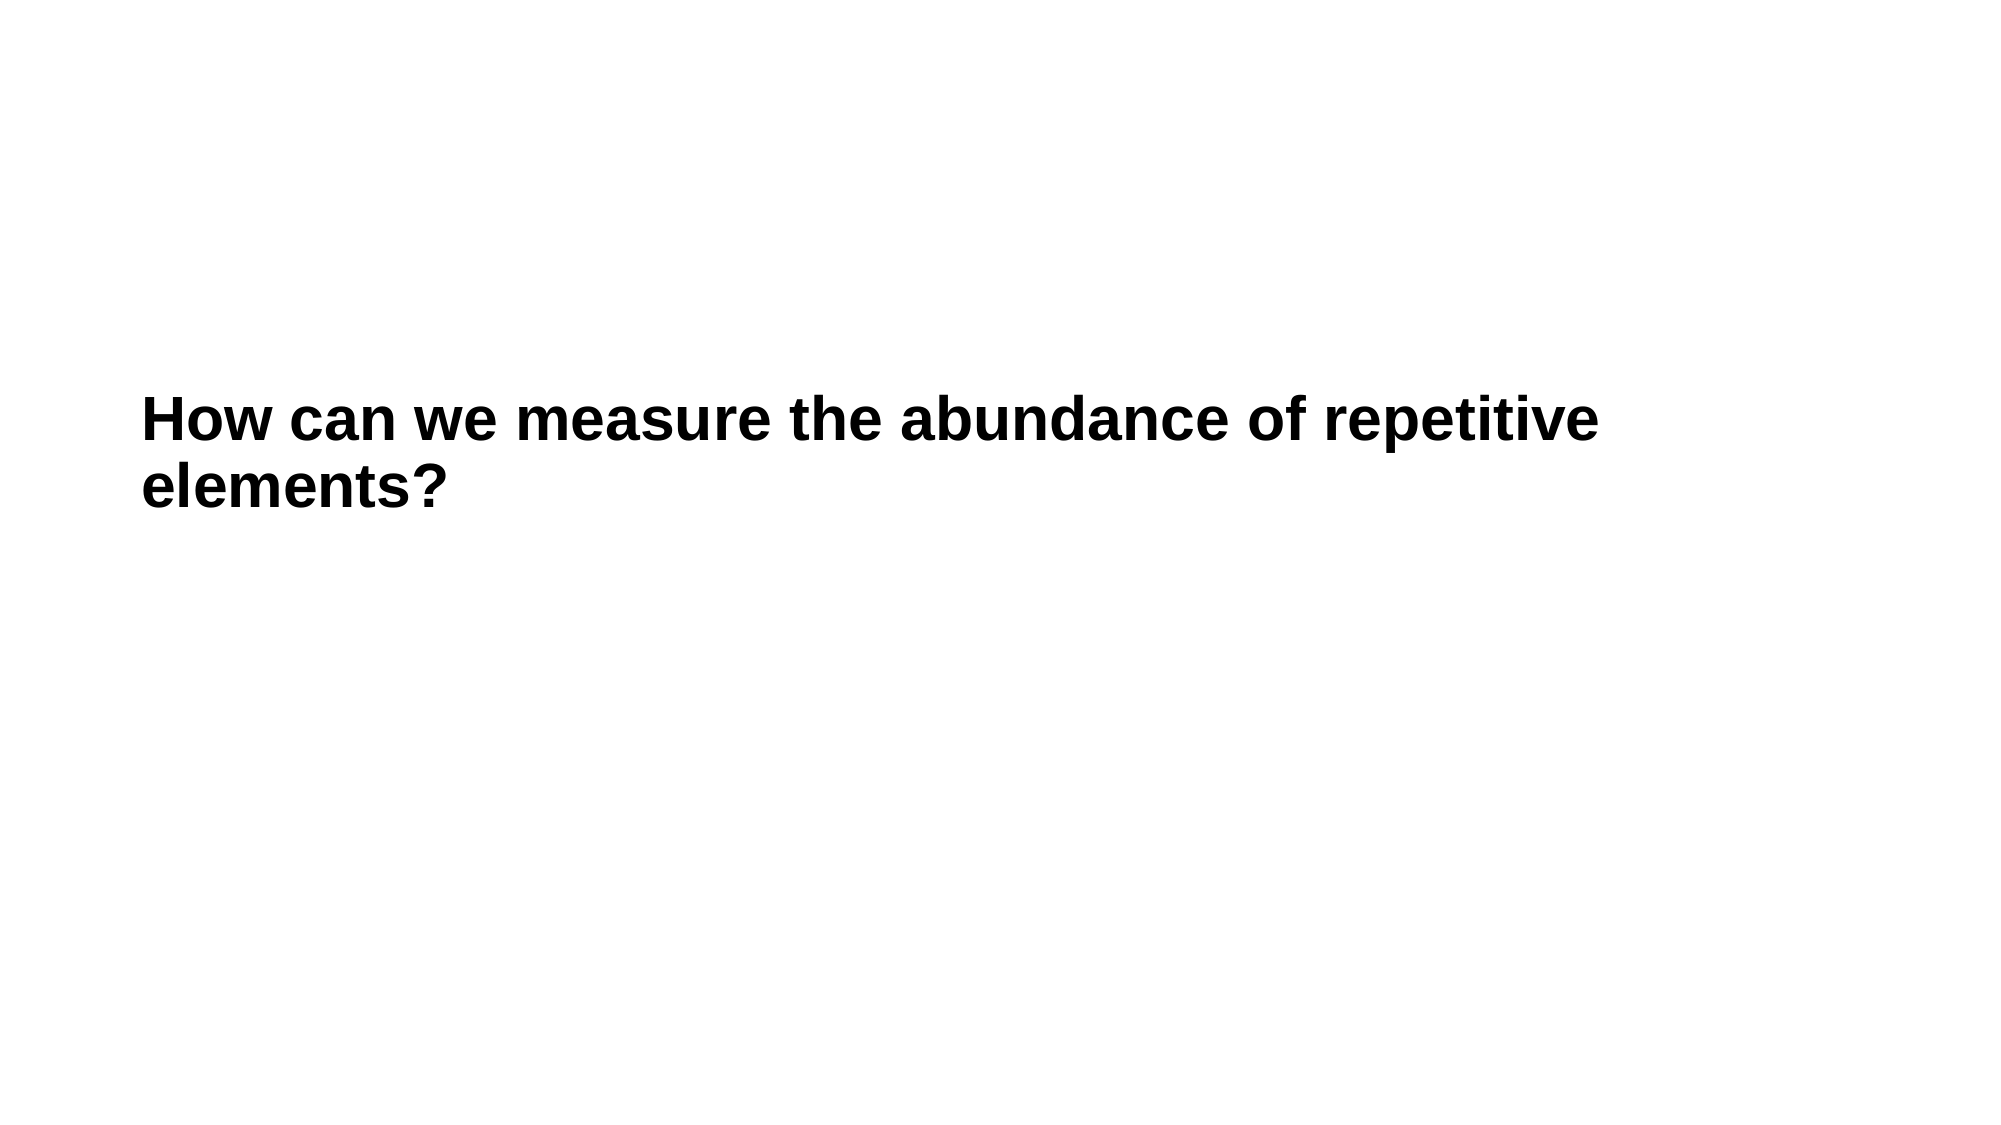

# How can we measure the abundance of repetitive elements?